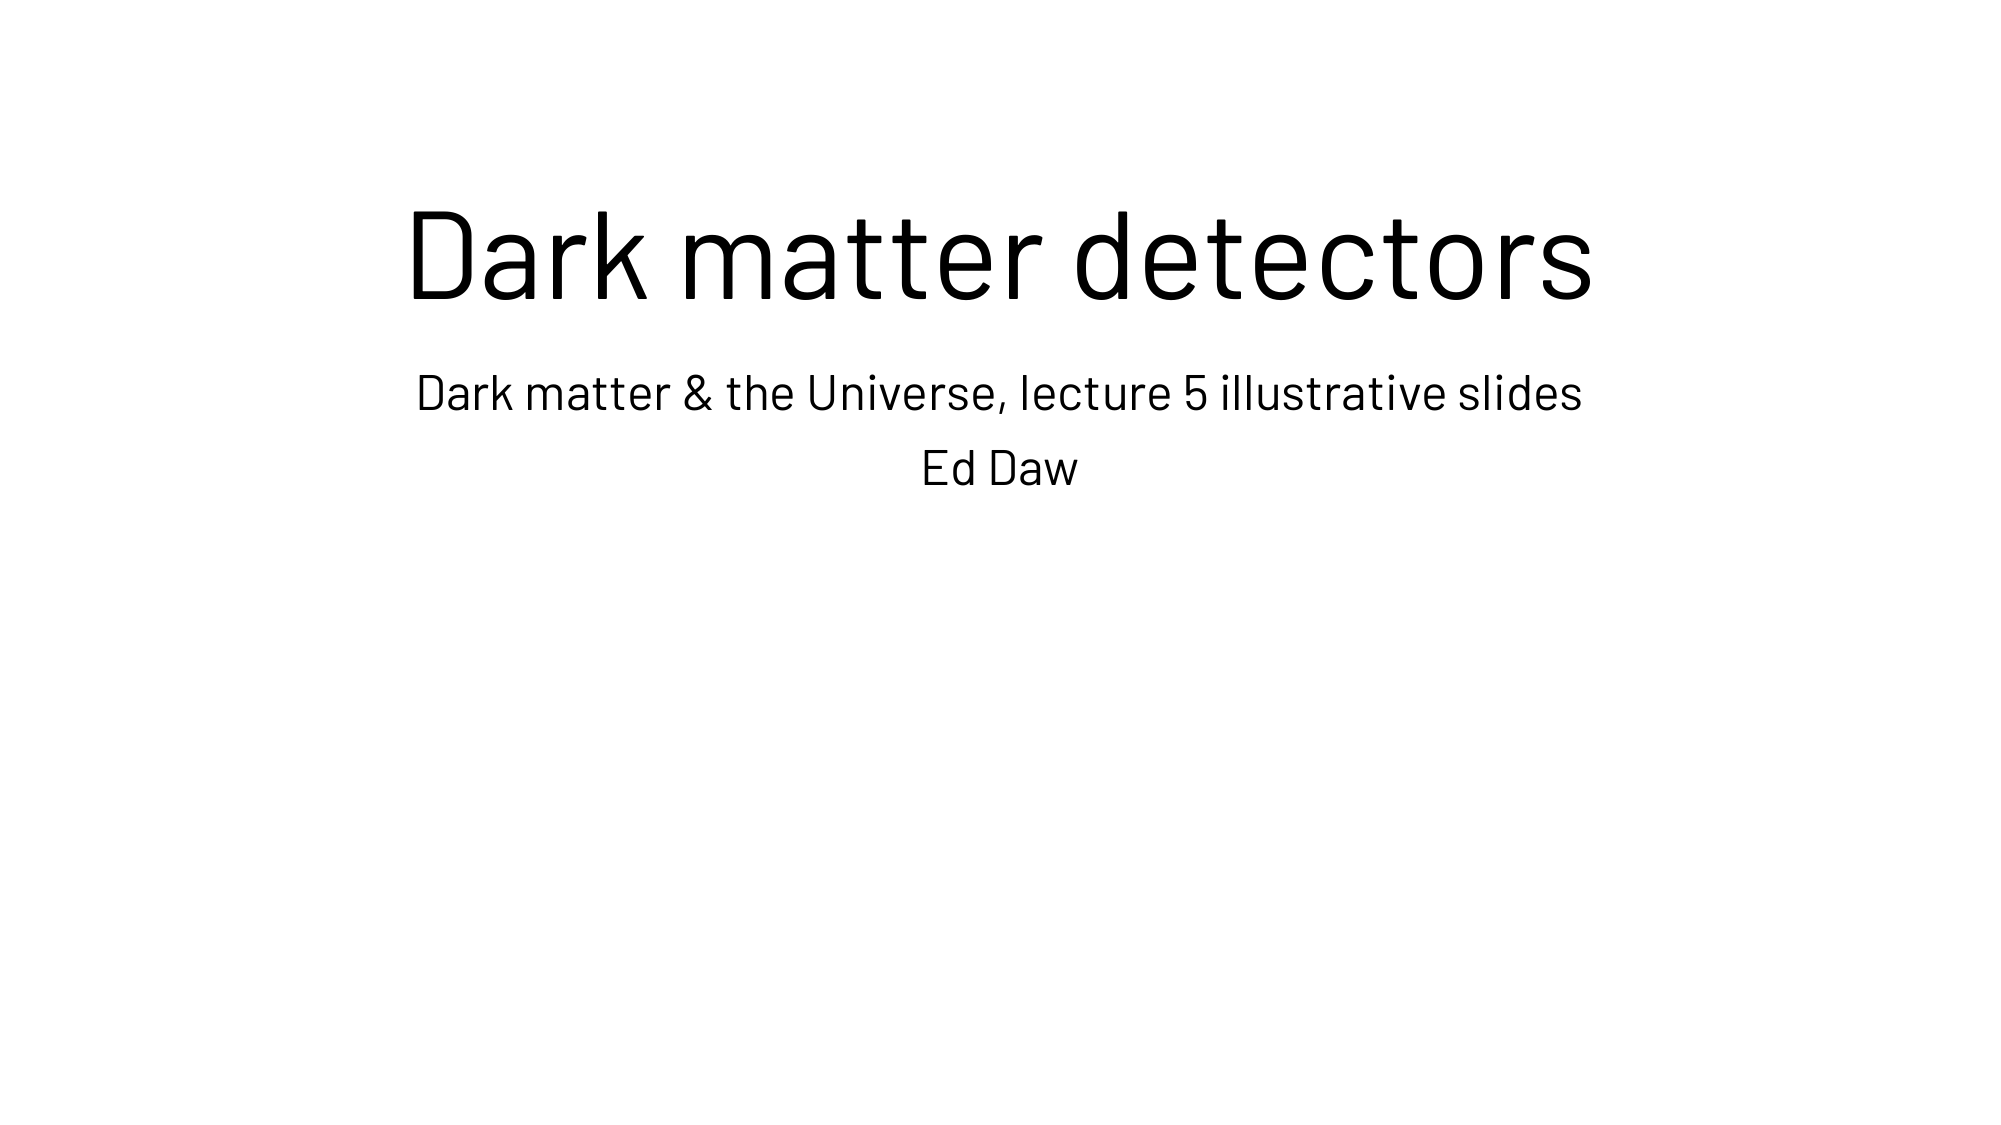

# Dark matter detectors
Dark matter & the Universe, lecture 5 illustrative slides
Ed Daw